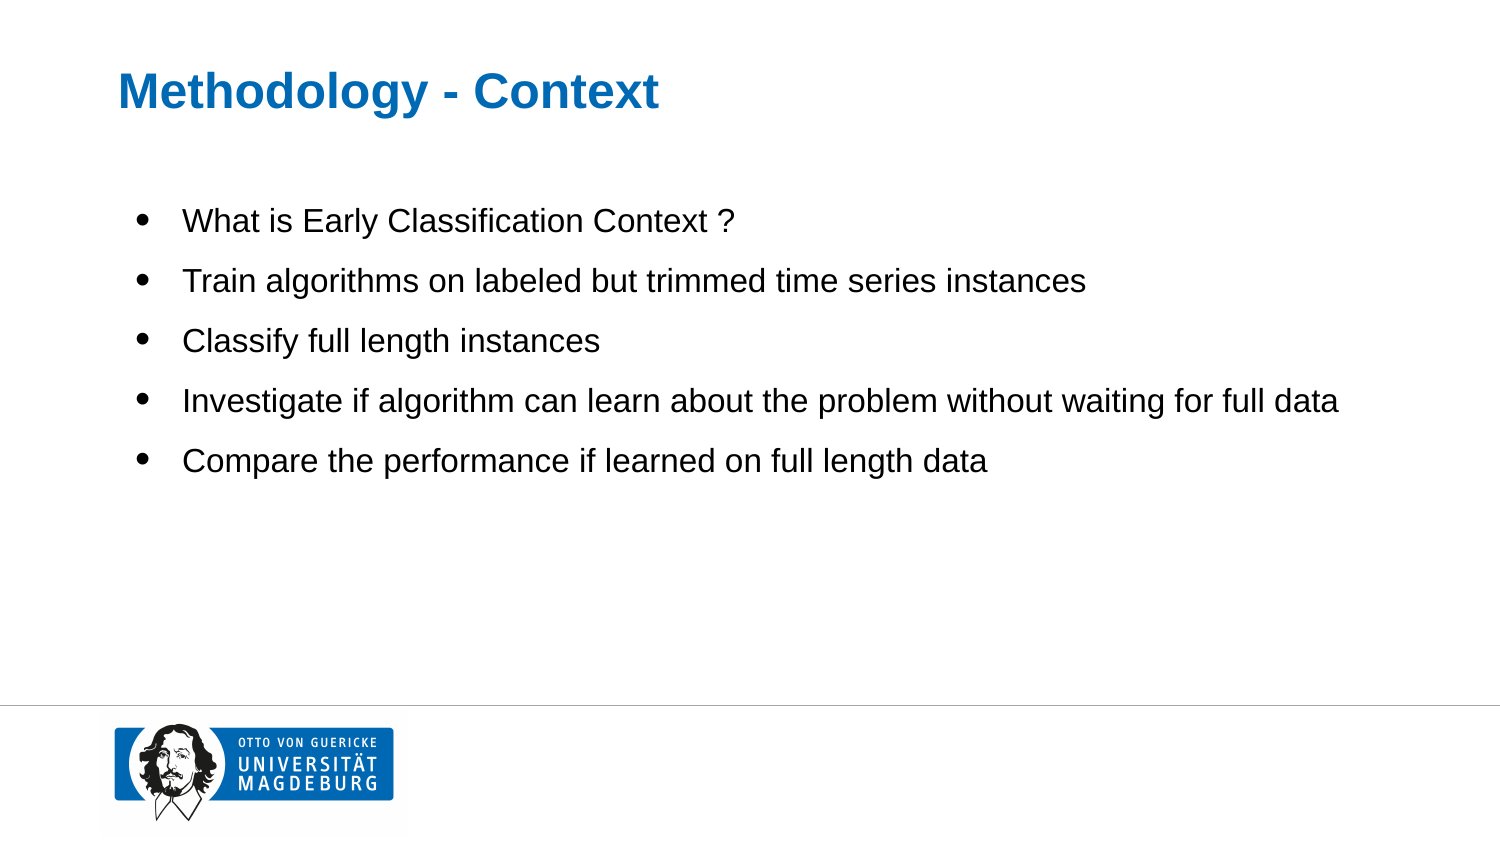

# Methodology - Context
What is Early Classification Context ?
Train algorithms on labeled but trimmed time series instances
Classify full length instances
Investigate if algorithm can learn about the problem without waiting for full data
Compare the performance if learned on full length data